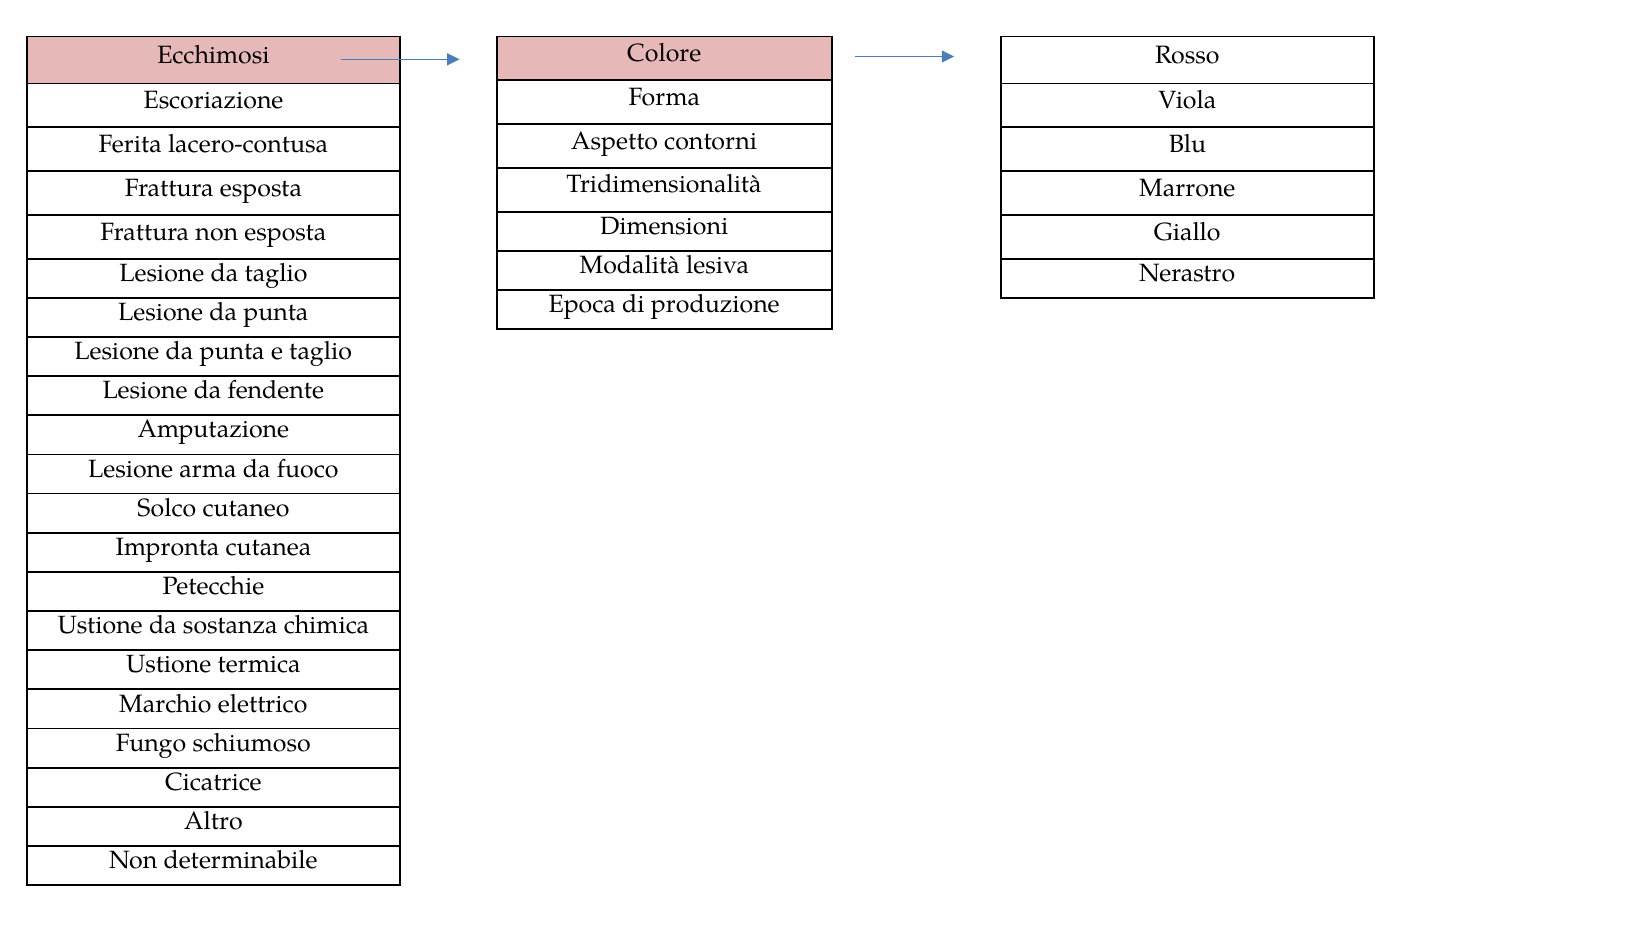

| Ecchimosi |
| --- |
| Escoriazione |
| Ferita lacero-contusa |
| Frattura esposta |
| Frattura non esposta |
| Lesione da taglio |
| Lesione da punta |
| Lesione da punta e taglio |
| Lesione da fendente |
| Amputazione |
| Lesione arma da fuoco |
| Solco cutaneo |
| Impronta cutanea |
| Petecchie |
| Ustione da sostanza chimica |
| Ustione termica |
| Marchio elettrico |
| Fungo schiumoso |
| Cicatrice |
| Altro |
| Non determinabile |
| Colore |
| --- |
| Forma |
| Aspetto contorni |
| Tridimensionalità |
| Dimensioni |
| Modalità lesiva |
| Epoca di produzione |
| Rosso |
| --- |
| Viola |
| Blu |
| Marrone |
| Giallo |
| Nerastro |